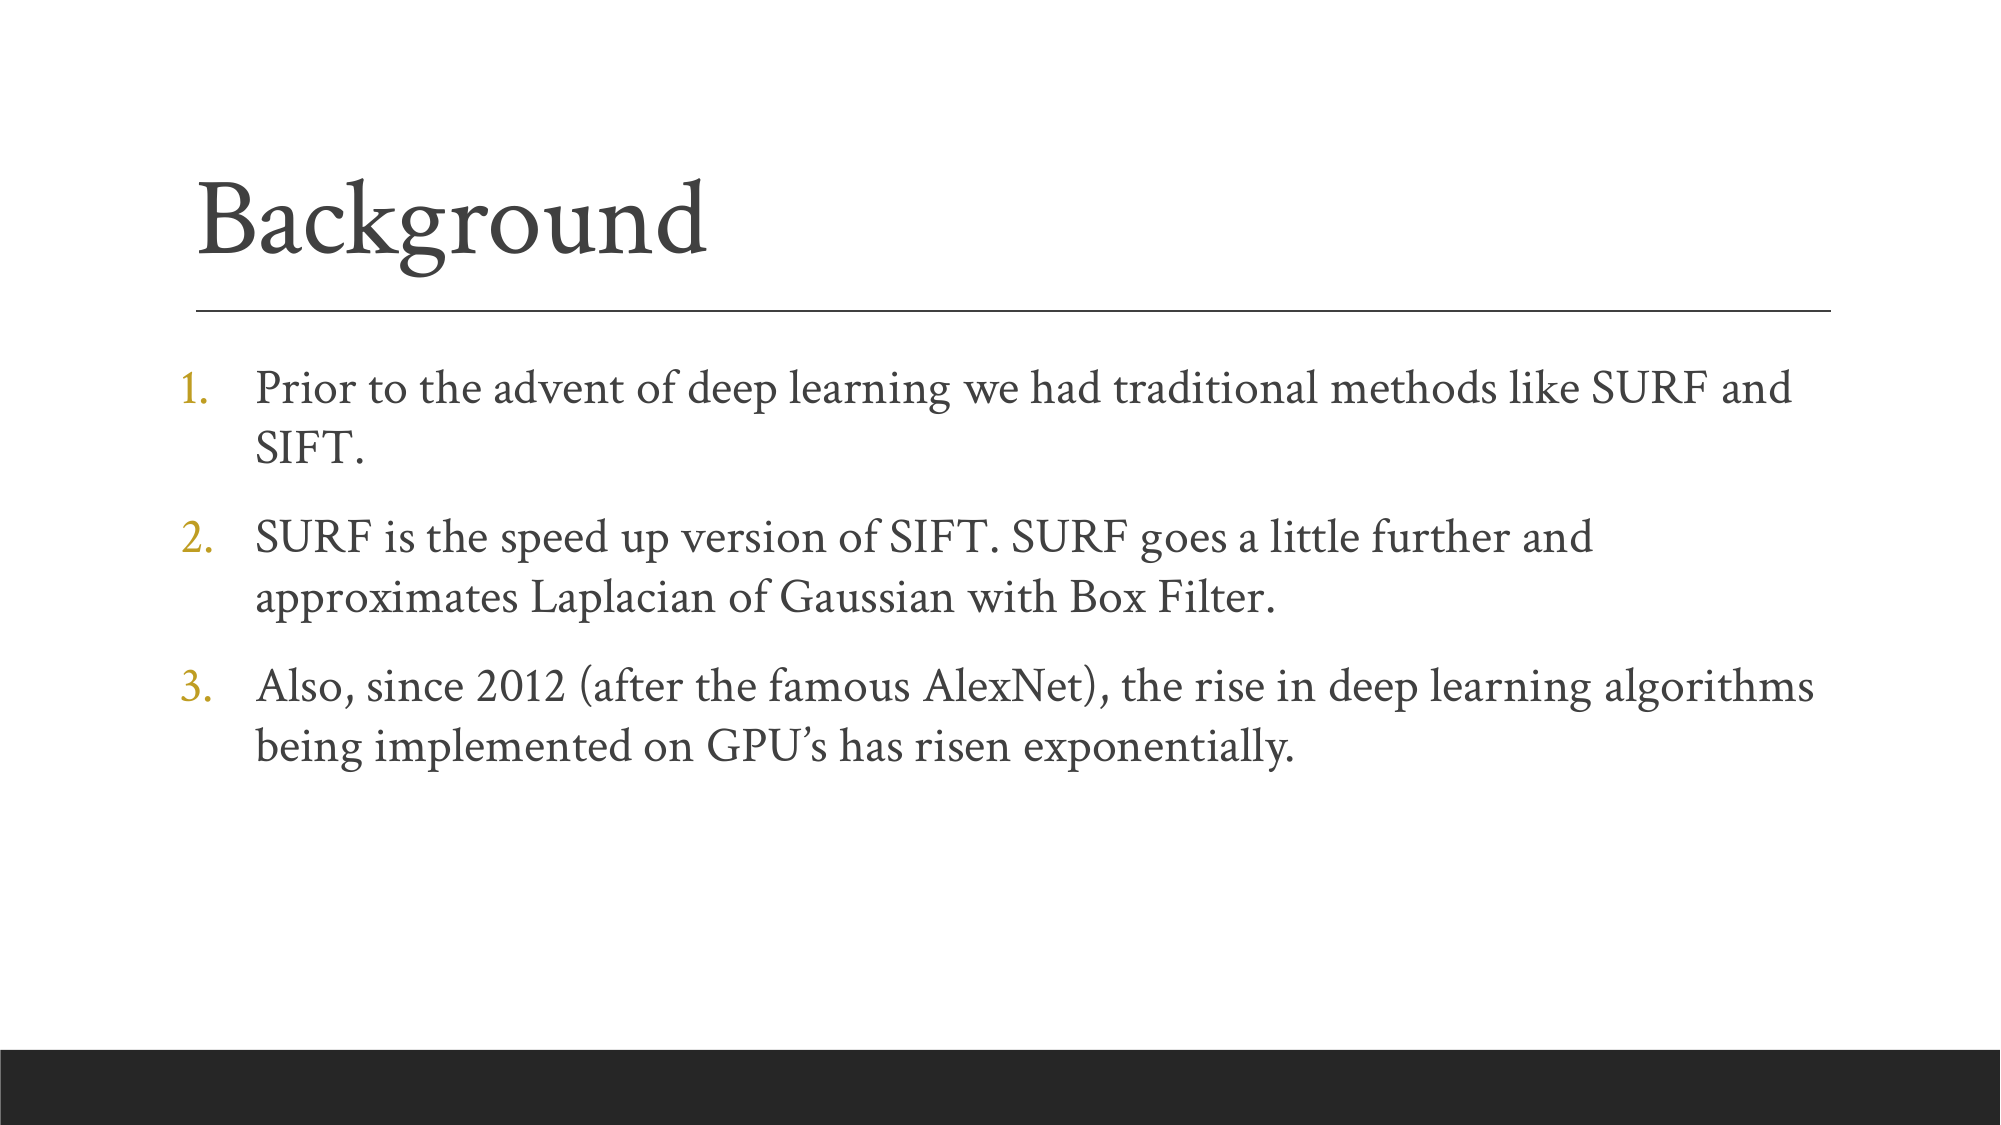

# Background
Prior to the advent of deep learning we had traditional methods like SURF and SIFT.
SURF is the speed up version of SIFT. SURF goes a little further and approximates Laplacian of Gaussian with Box Filter.
Also, since 2012 (after the famous AlexNet), the rise in deep learning algorithms being implemented on GPU’s has risen exponentially.